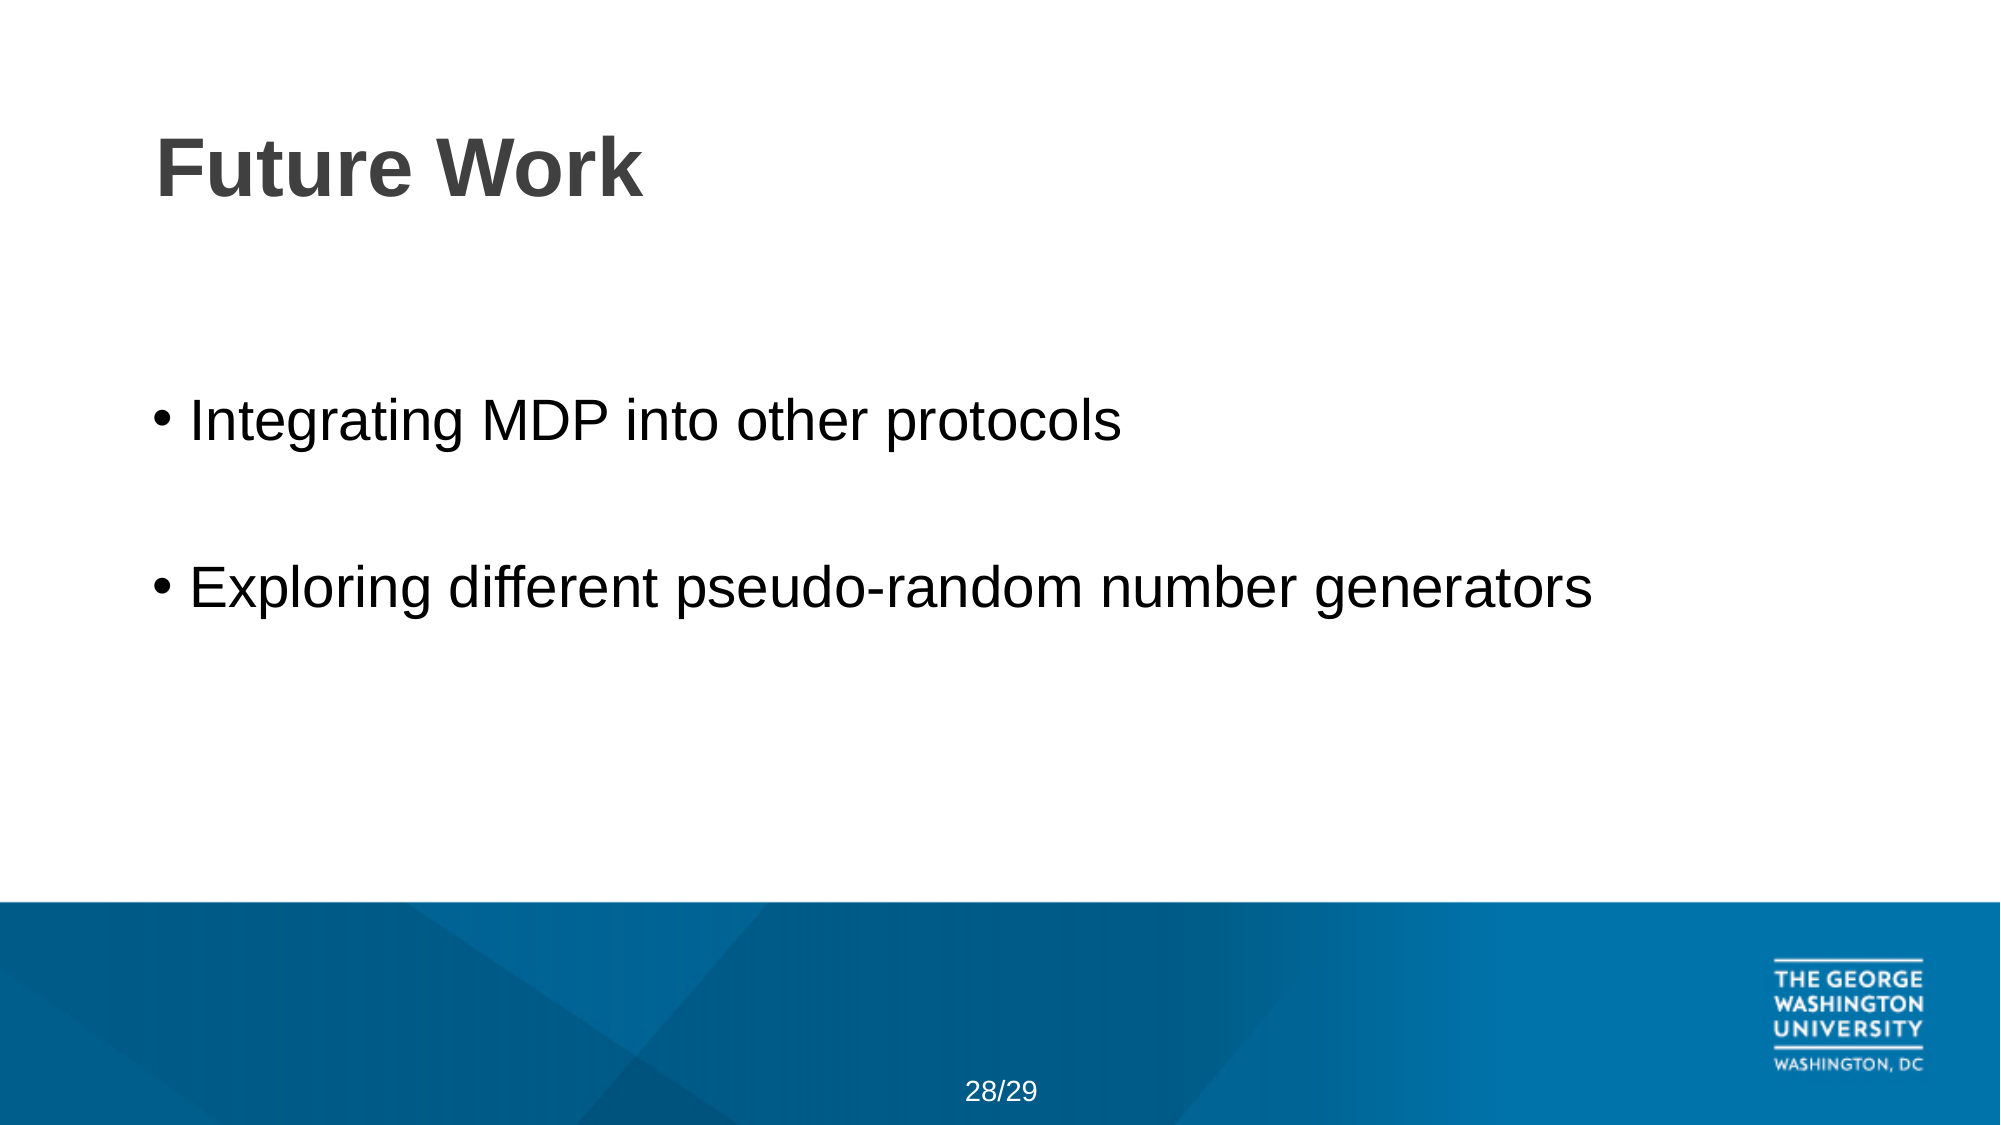

# Future Work
Integrating MDP into other protocols

Exploring different pseudo-random number generators
28/29